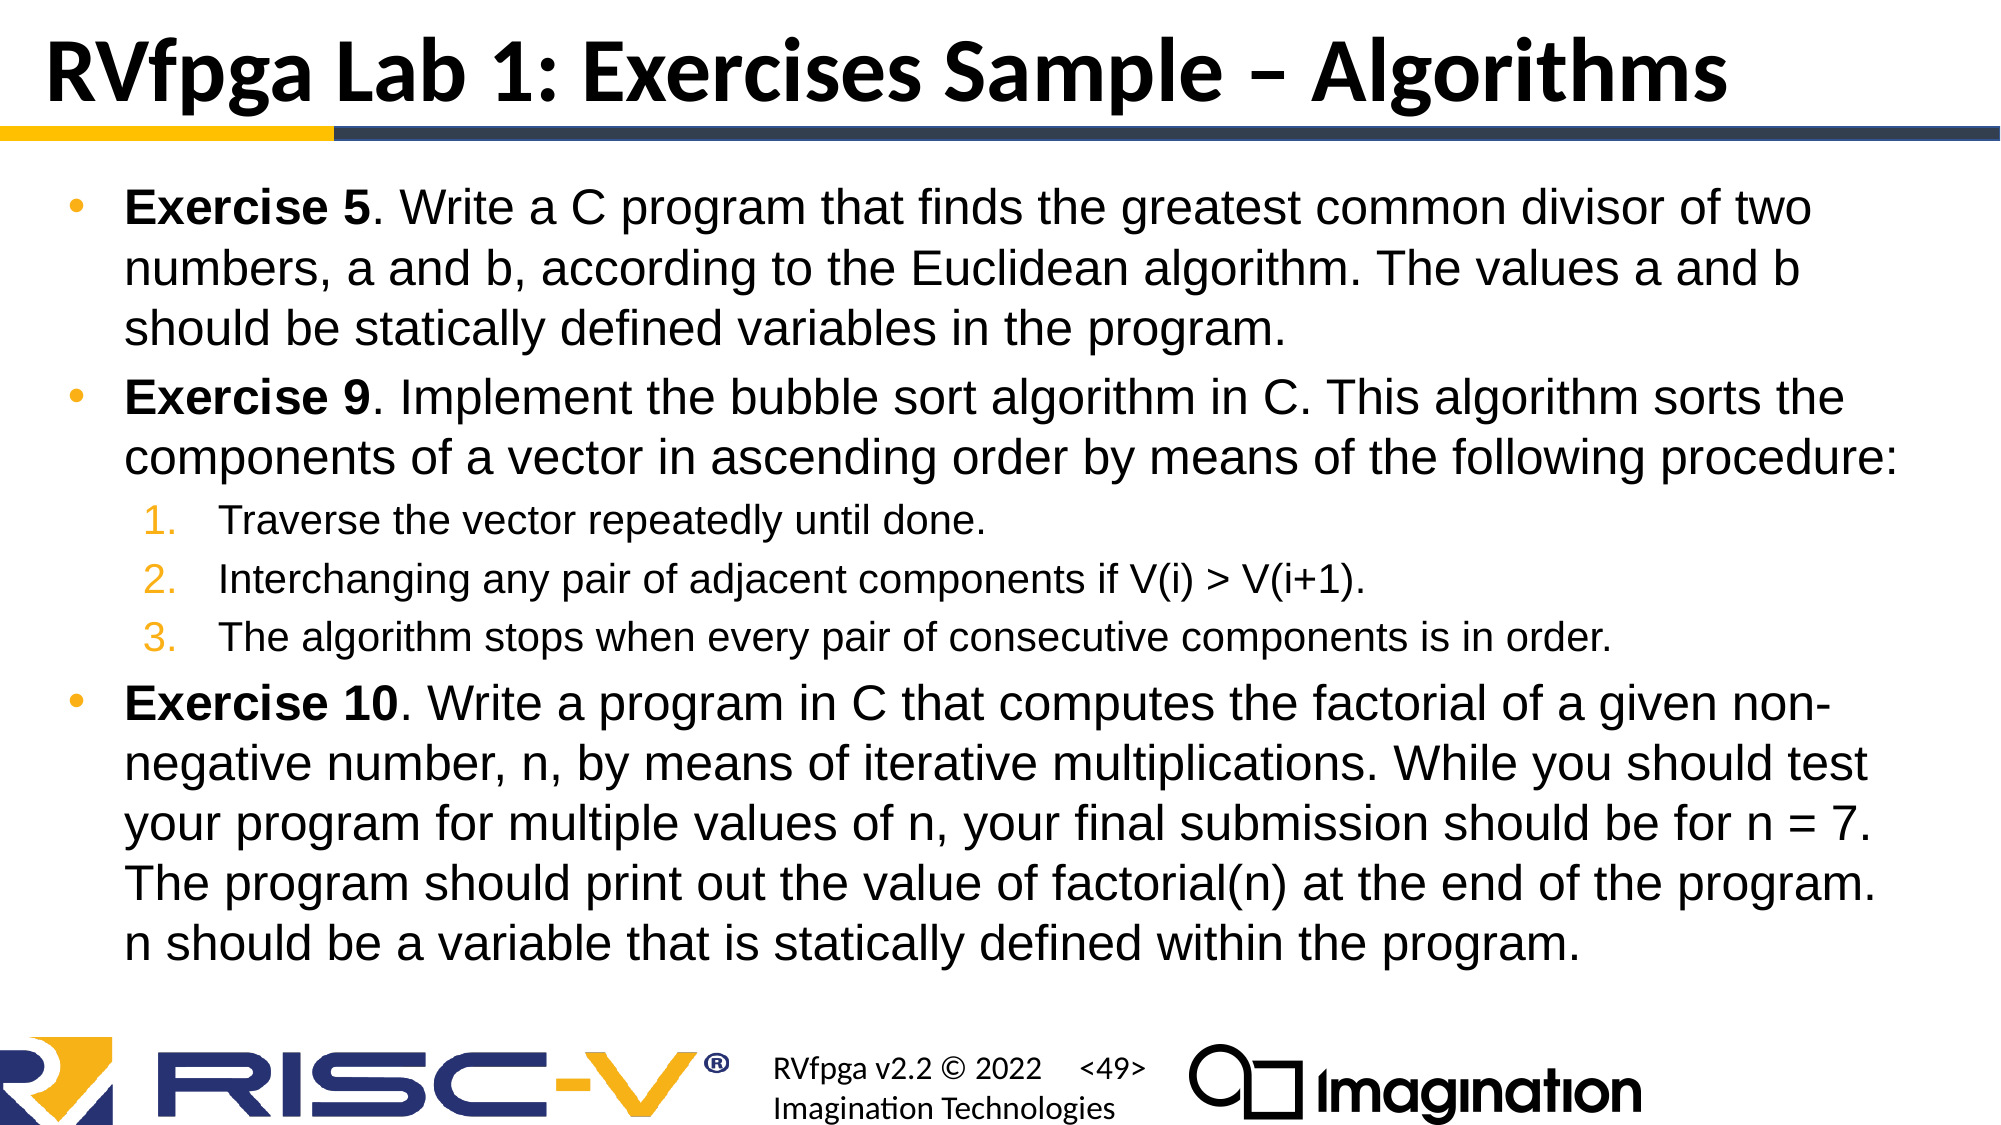

# RVfpga Lab 1: Exercises Sample – Algorithms
Exercise 5. Write a C program that finds the greatest common divisor of two numbers, a and b, according to the Euclidean algorithm. The values a and b should be statically defined variables in the program.
Exercise 9. Implement the bubble sort algorithm in C. This algorithm sorts the components of a vector in ascending order by means of the following procedure:
Traverse the vector repeatedly until done.
Interchanging any pair of adjacent components if V(i) > V(i+1).
The algorithm stops when every pair of consecutive components is in order.
Exercise 10. Write a program in C that computes the factorial of a given non-negative number, n, by means of iterative multiplications. While you should test your program for multiple values of n, your final submission should be for n = 7. The program should print out the value of factorial(n) at the end of the program. n should be a variable that is statically defined within the program.